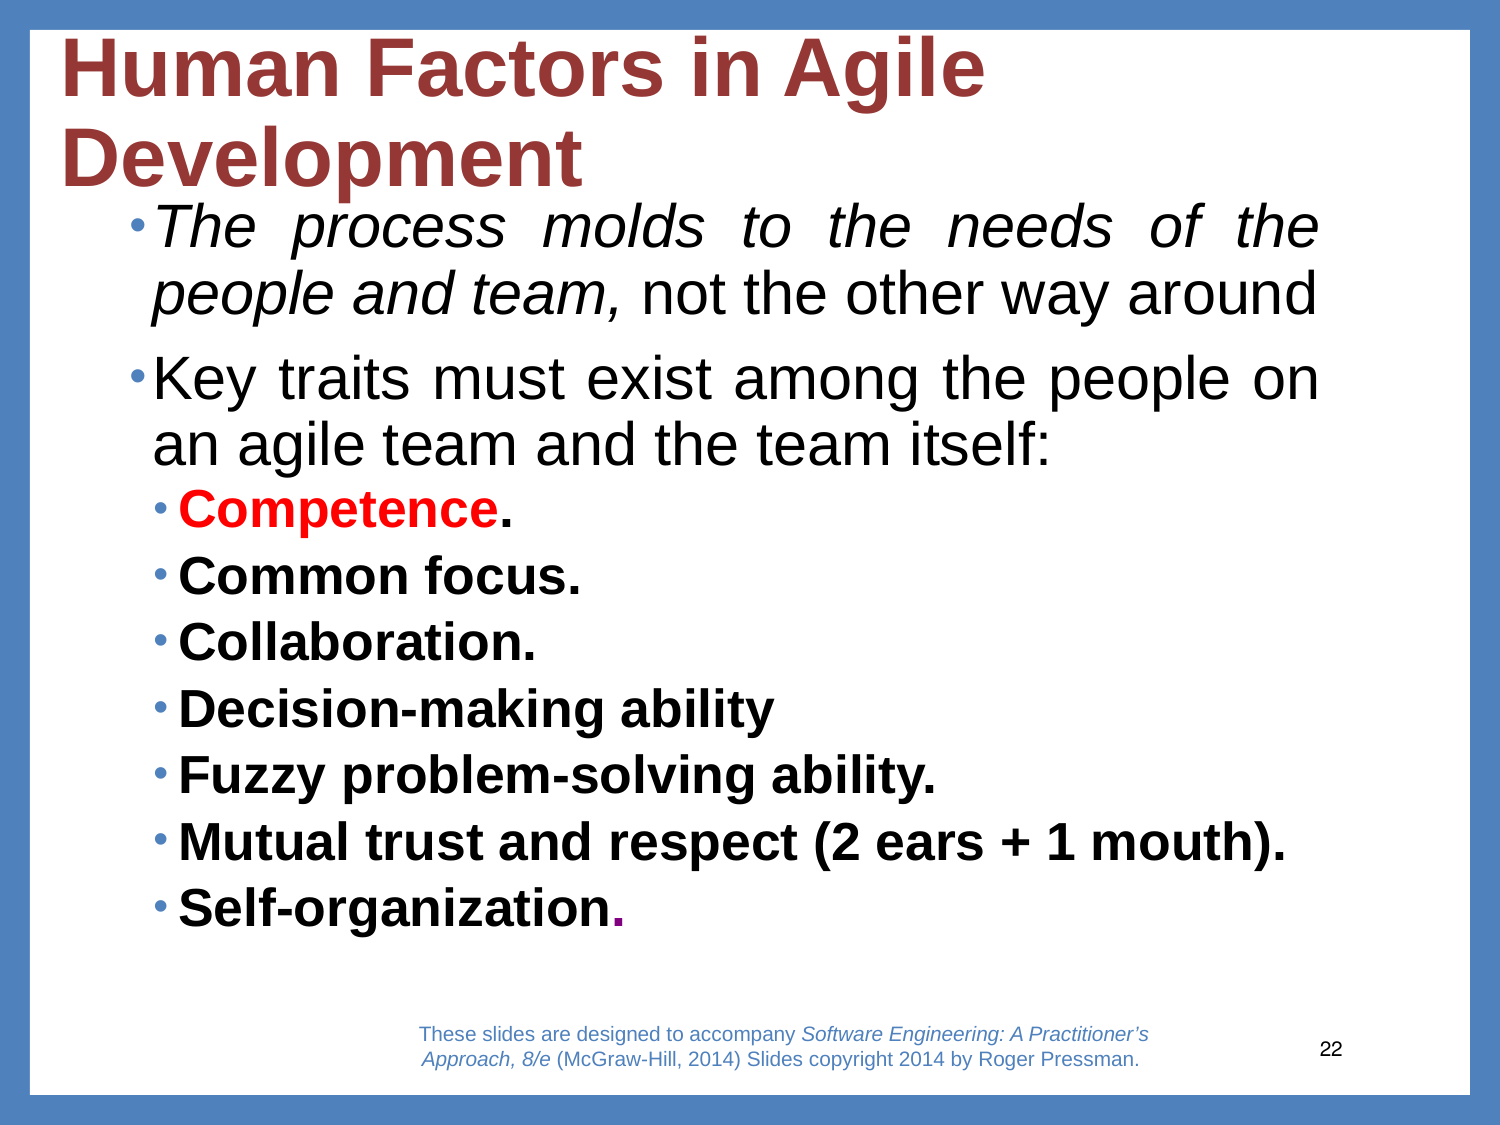

# Human Factors in Agile Development
The process molds to the needs of the people and team, not the other way around
Key traits must exist among the people on an agile team and the team itself:
Competence.
Common focus.
Collaboration.
Decision-making ability
Fuzzy problem-solving ability.
Mutual trust and respect (2 ears + 1 mouth).
Self-organization.
These slides are designed to accompany Software Engineering: A Practitioner’s Approach, 8/e (McGraw-Hill, 2014) Slides copyright 2014 by Roger Pressman.
22